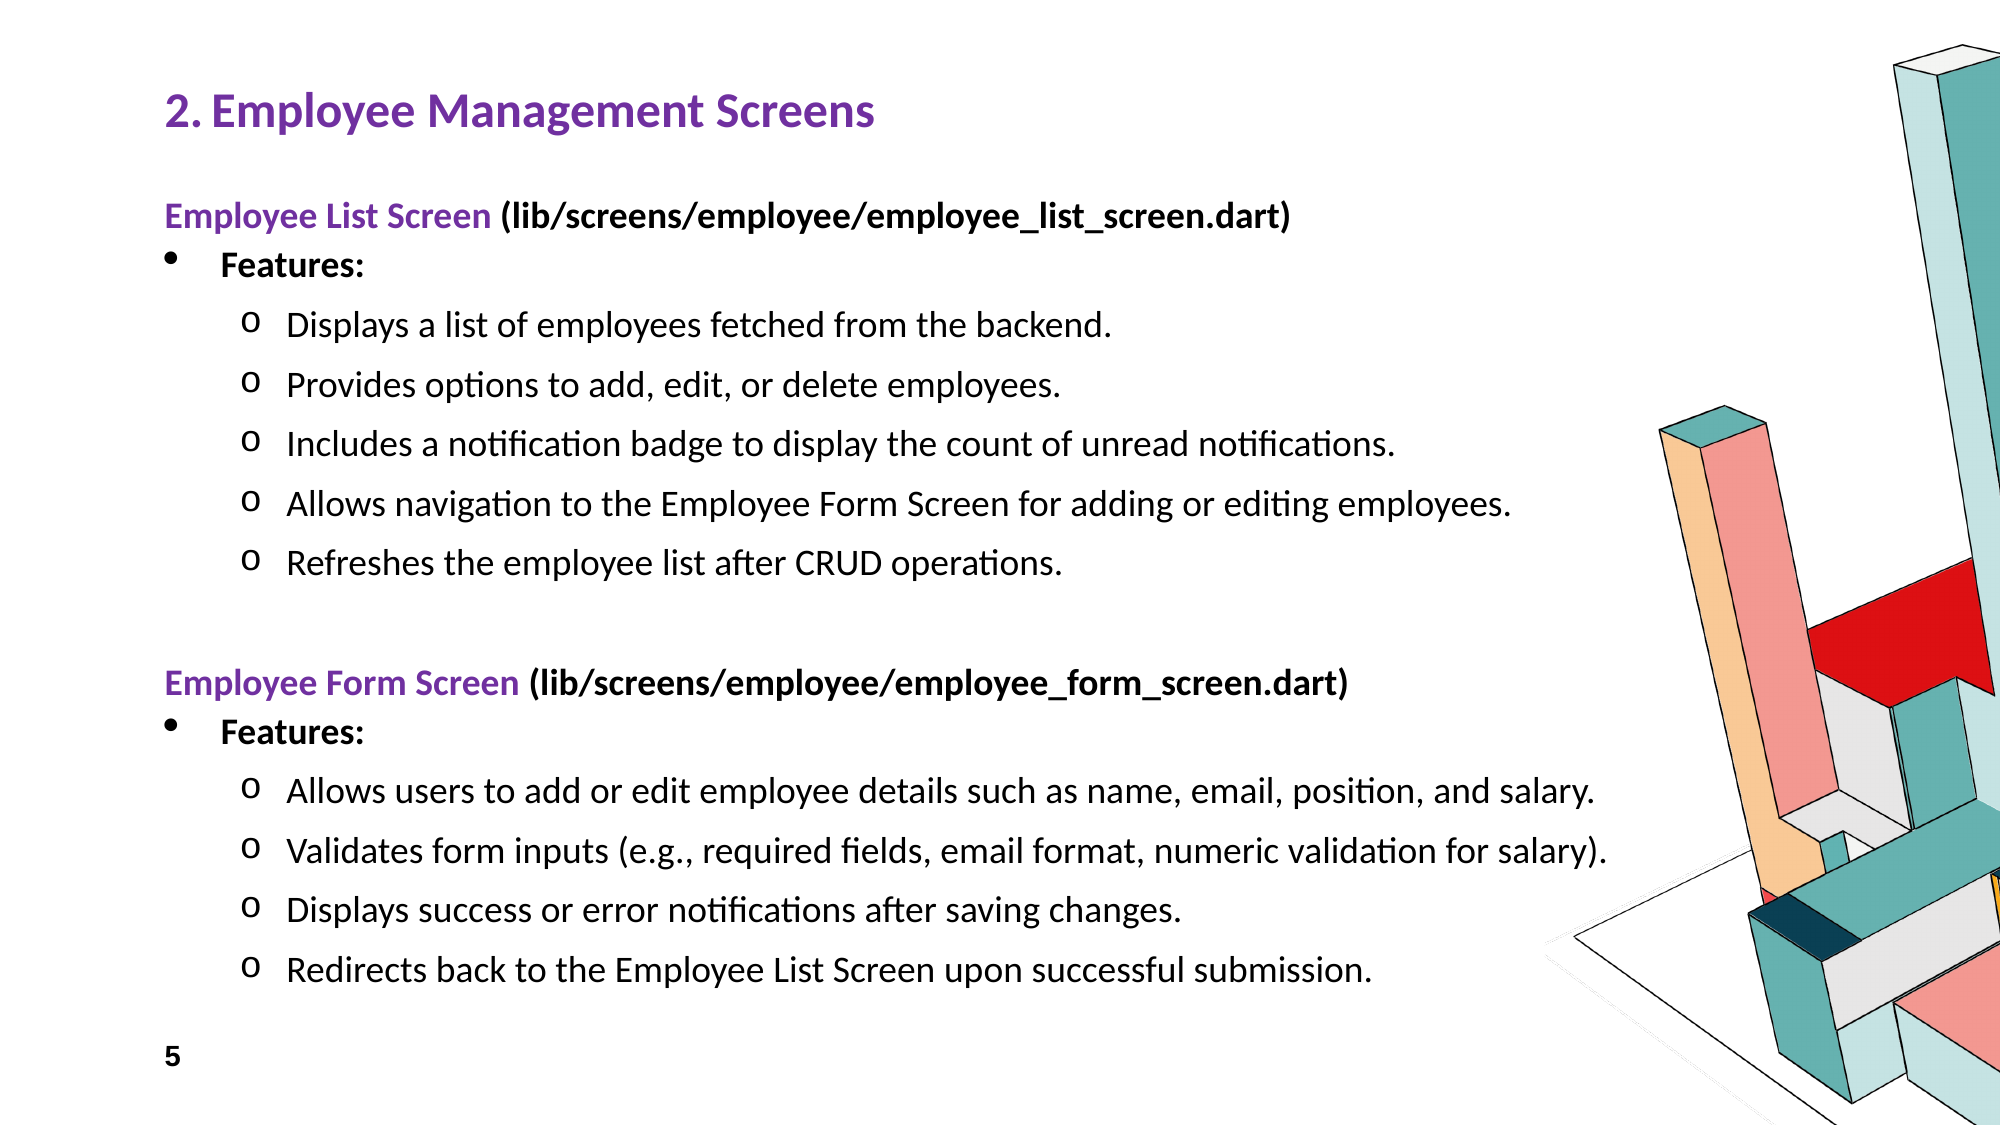

2. Employee Management Screens

Employee List Screen (lib/screens/employee/employee_list_screen.dart)
Features:
Displays a list of employees fetched from the backend.
Provides options to add, edit, or delete employees.
Includes a notification badge to display the count of unread notifications.
Allows navigation to the Employee Form Screen for adding or editing employees.
Refreshes the employee list after CRUD operations.

Employee Form Screen (lib/screens/employee/employee_form_screen.dart)
Features:
Allows users to add or edit employee details such as name, email, position, and salary.
Validates form inputs (e.g., required fields, email format, numeric validation for salary).
Displays success or error notifications after saving changes.
Redirects back to the Employee List Screen upon successful submission.
5